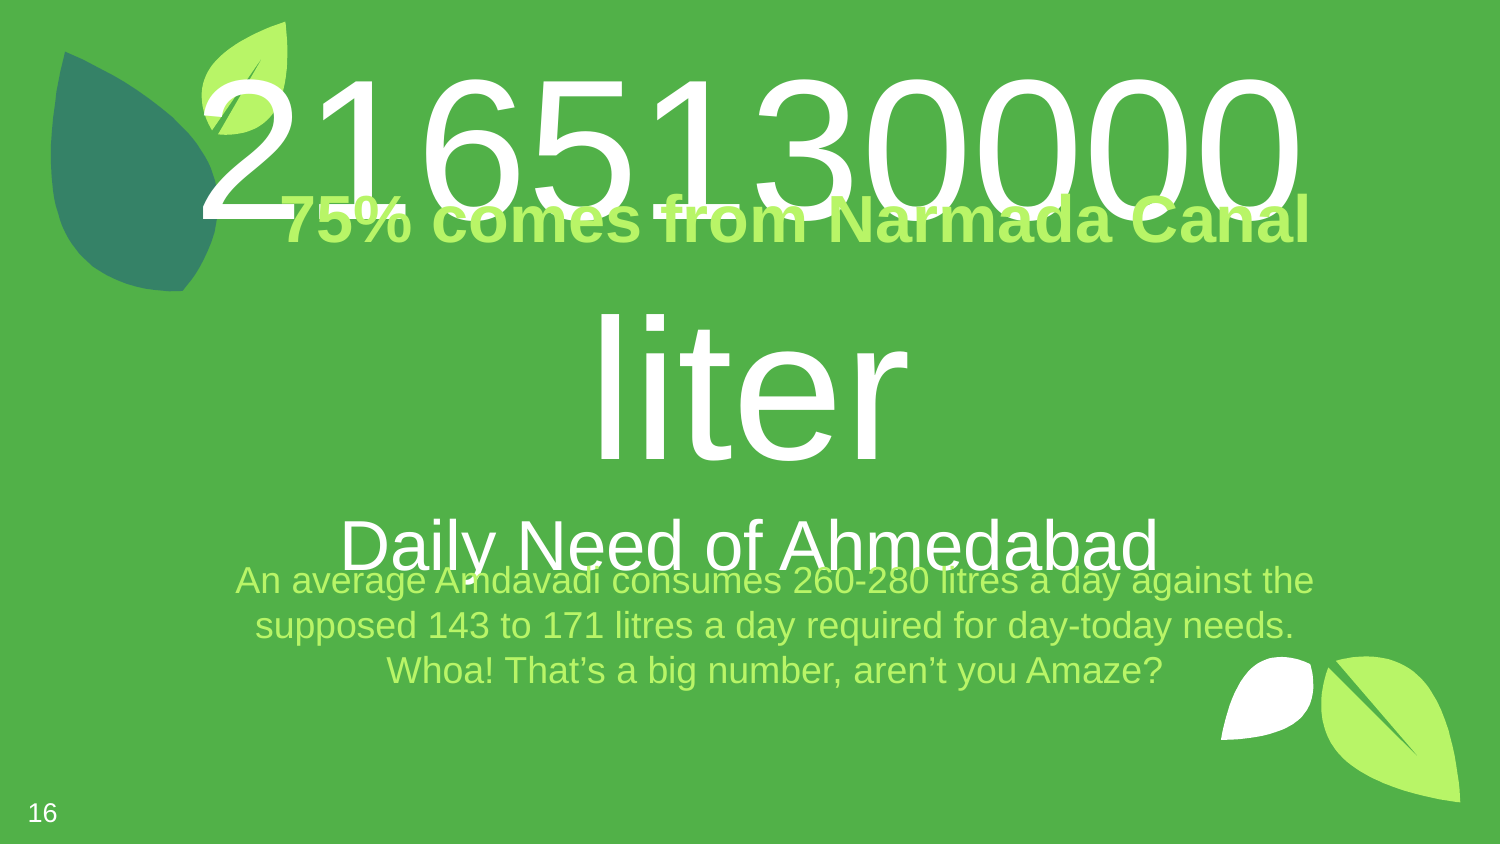

75% comes from Narmada Canal
2165130000 liter
Daily Need of Ahmedabad
An average Amdavadi consumes 260-280 litres a day against the supposed 143 to 171 litres a day required for day-today needs.
Whoa! That’s a big number, aren’t you Amaze?
16